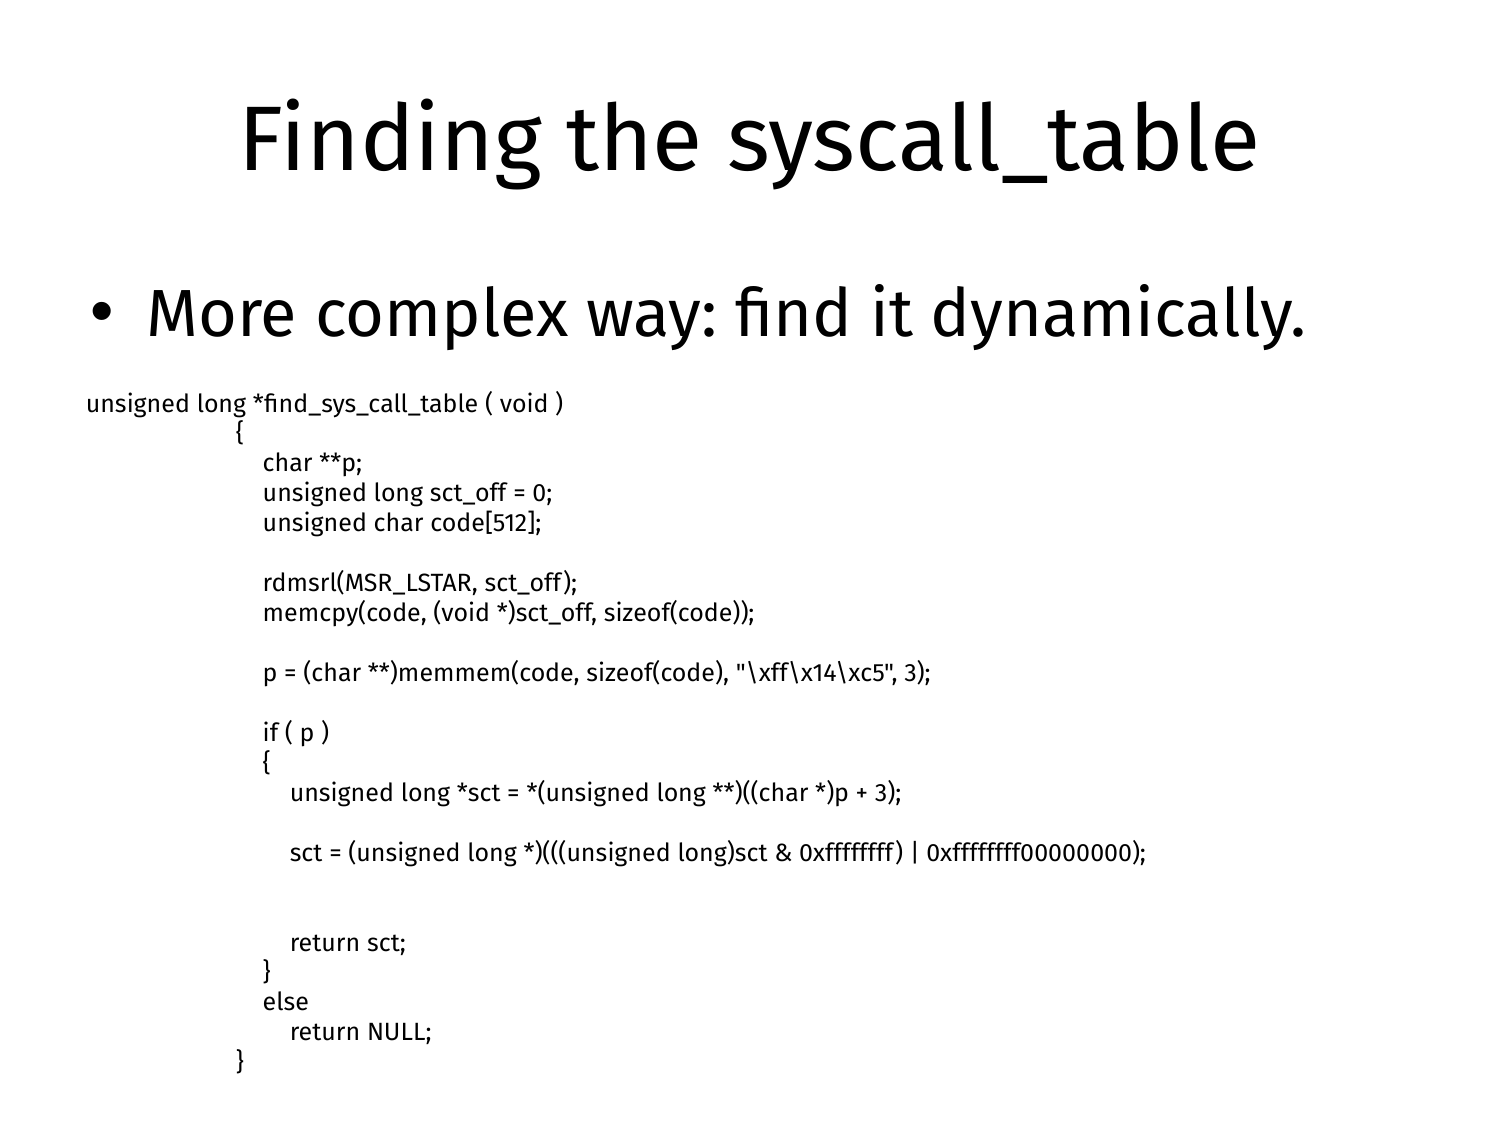

# Finding the syscall_table
More complex way: find it dynamically.

unsigned long *find_sys_call_table ( void )
	{
	    char **p;
	    unsigned long sct_off = 0;
	    unsigned char code[512];

	    rdmsrl(MSR_LSTAR, sct_off);
	    memcpy(code, (void *)sct_off, sizeof(code));

	    p = (char **)memmem(code, sizeof(code), "\xff\x14\xc5", 3);

	    if ( p )
	    {
	        unsigned long *sct = *(unsigned long **)((char *)p + 3);

	        sct = (unsigned long *)(((unsigned long)sct & 0xffffffff) | 0xffffffff00000000);

	        return sct;
	    }
	    else
	        return NULL;
	}